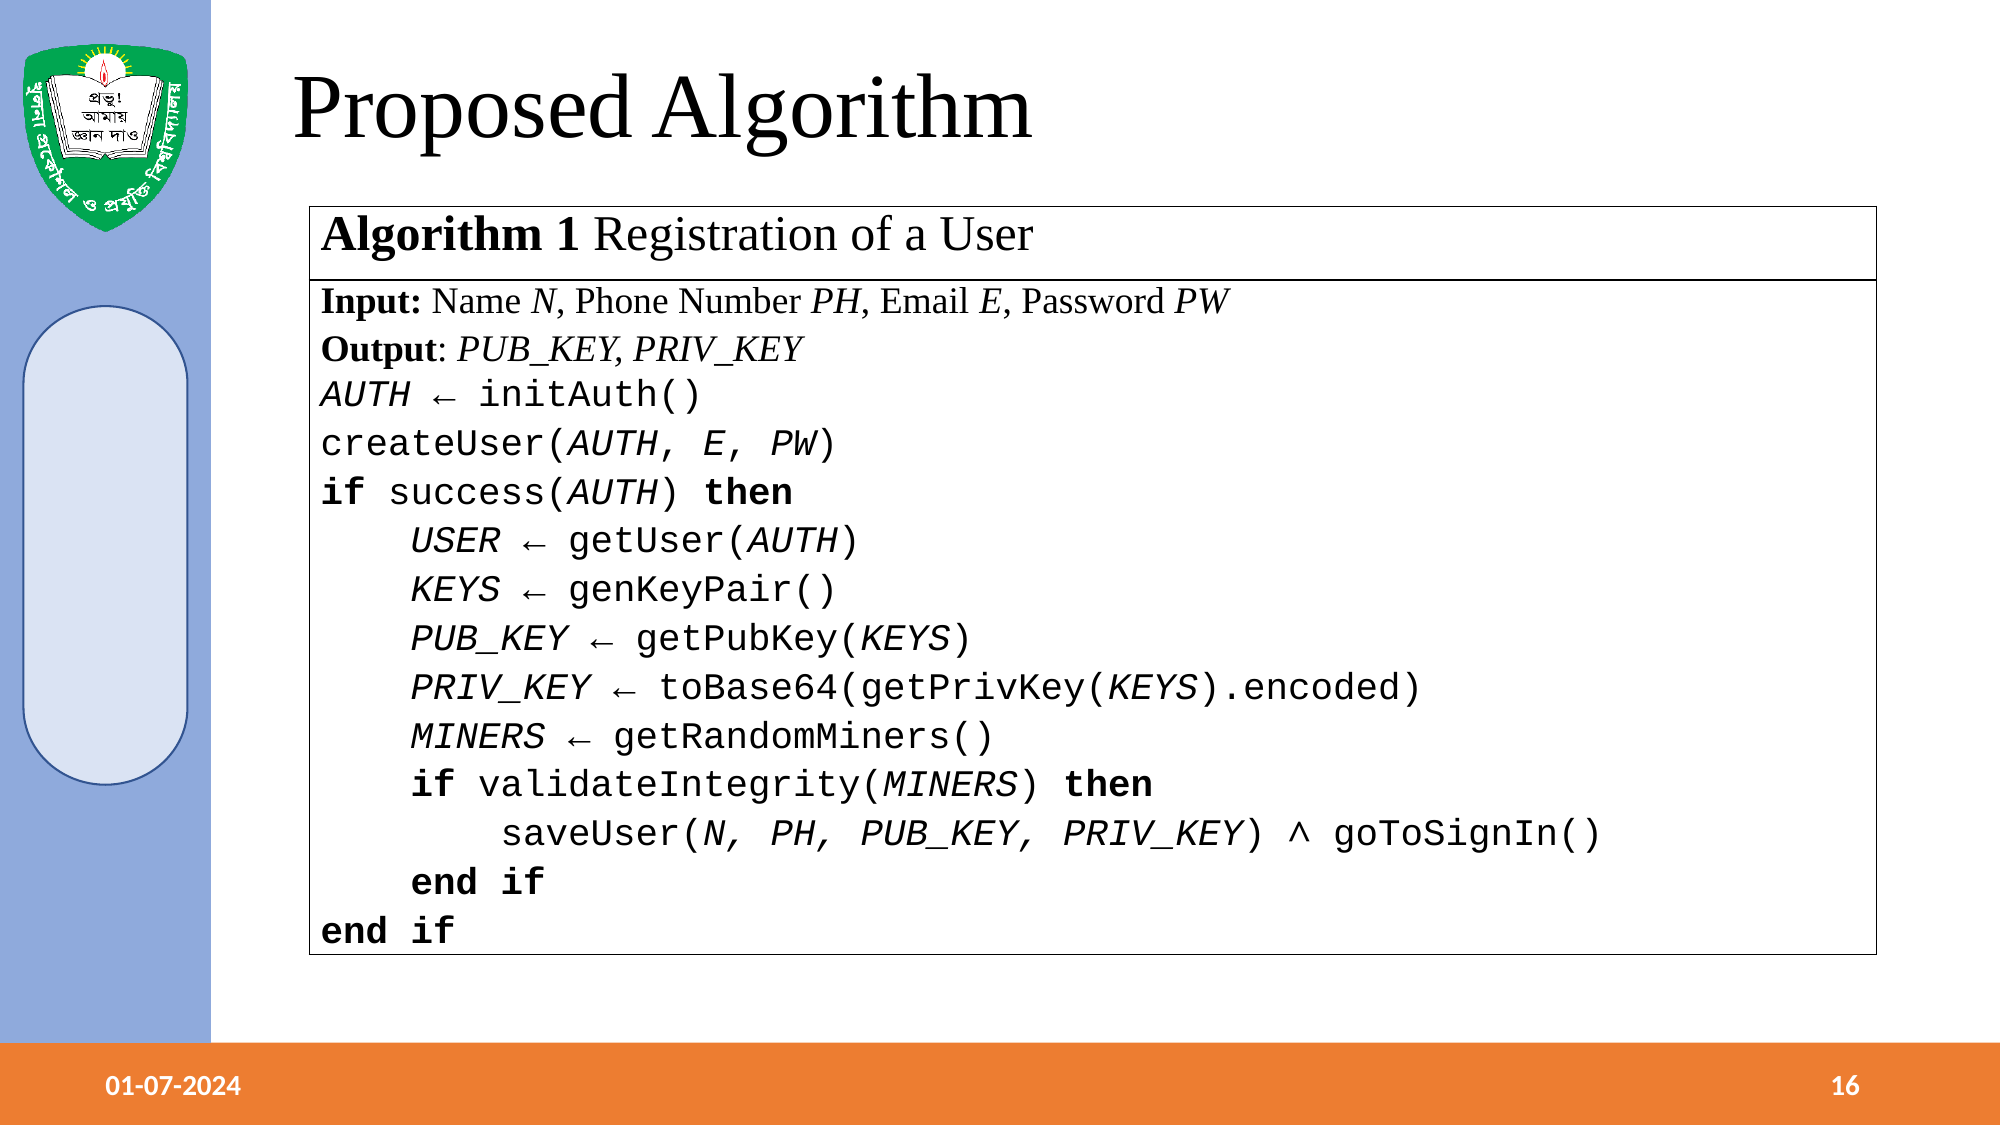

Proposed Algorithm
| Algorithm 1 Registration of a User |
| --- |
| Input: Name N, Phone Number PH, Email E, Password PW Output: PUB\_KEY, PRIV\_KEY AUTH ← initAuth() createUser(AUTH, E, PW) if success(AUTH) then USER ← getUser(AUTH) KEYS ← genKeyPair() PUB\_KEY ← getPubKey(KEYS) PRIV\_KEY ← toBase64(getPrivKey(KEYS).encoded) MINERS ← getRandomMiners() if validateIntegrity(MINERS) then saveUser(N, PH, PUB\_KEY, PRIV\_KEY) ∧ goToSignIn() end if end if |